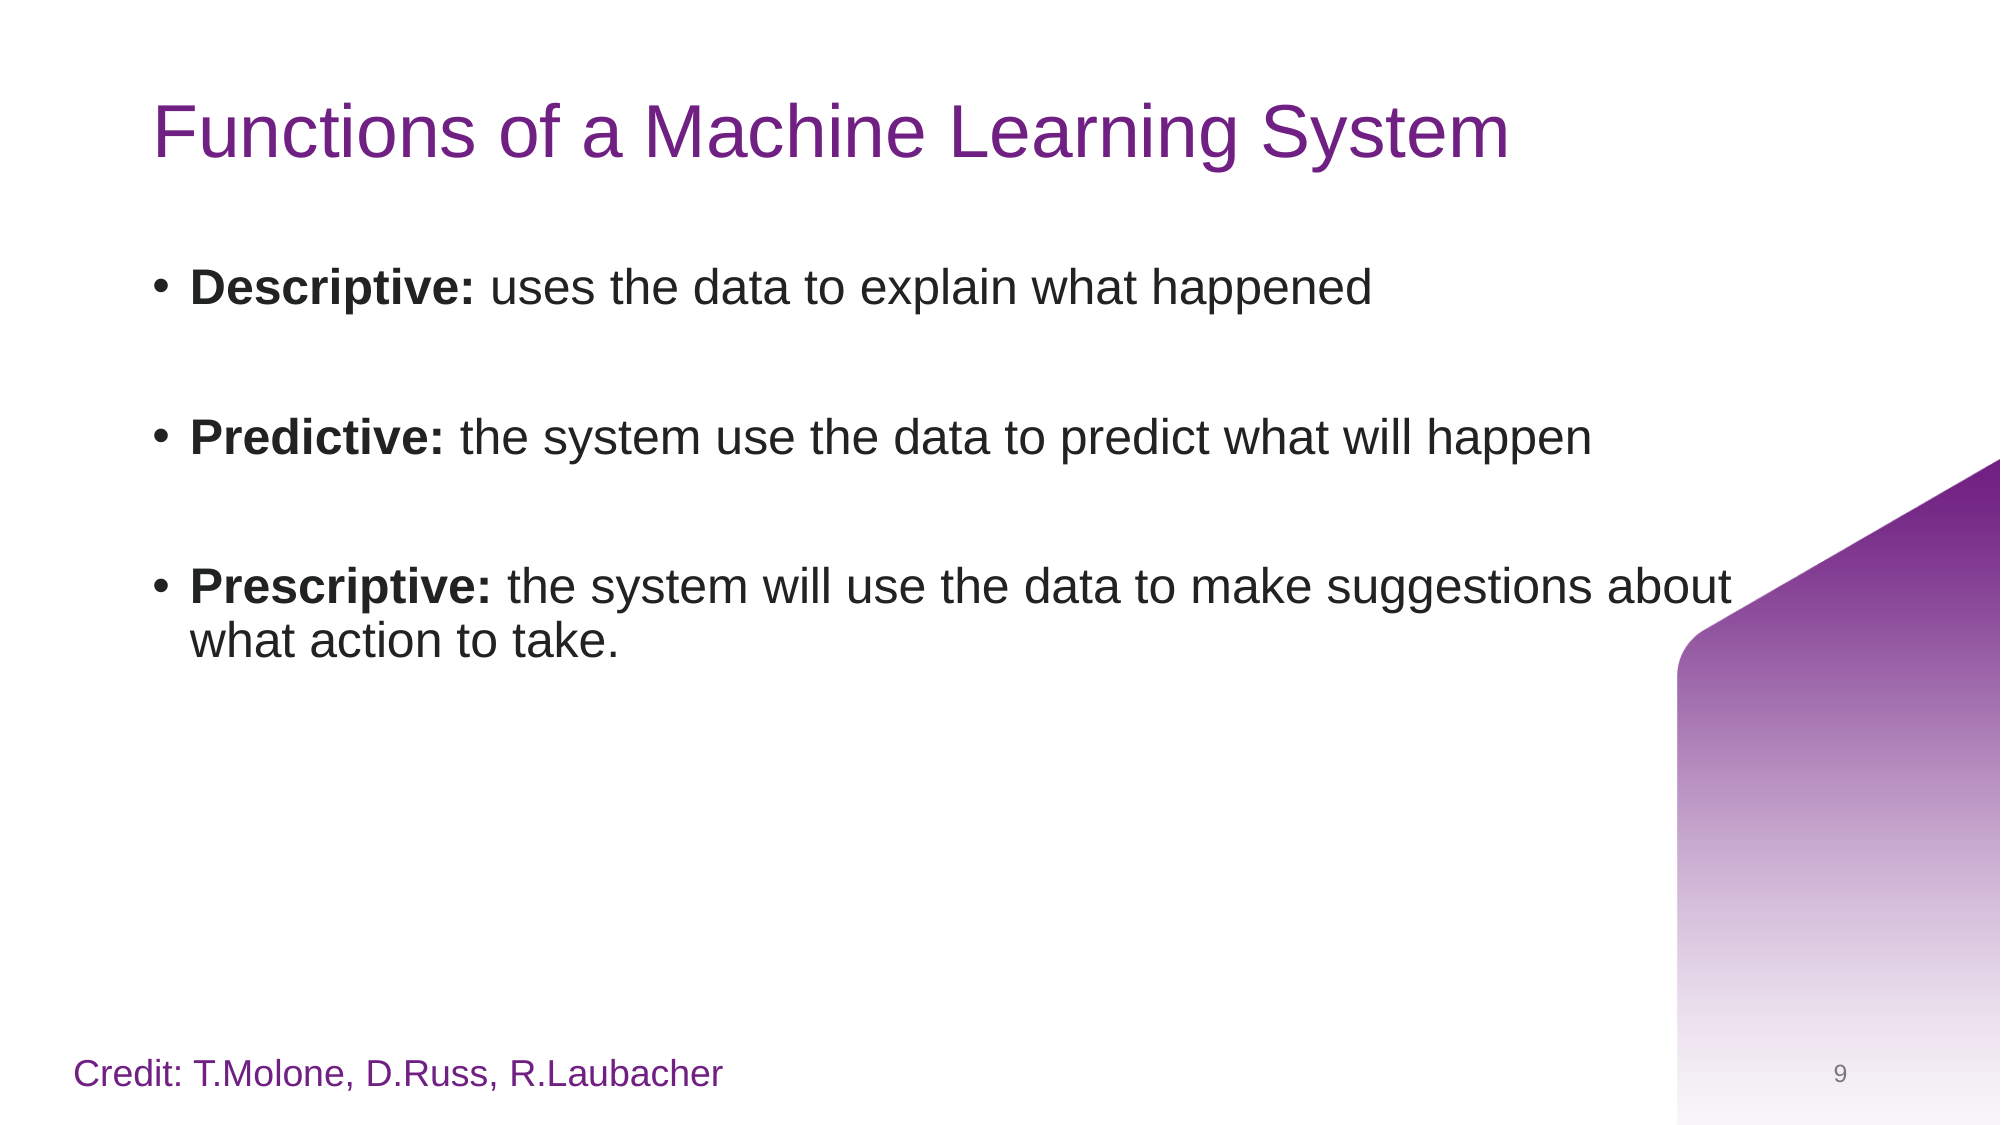

# Functions of a Machine Learning System
Descriptive: uses the data to explain what happened

Predictive: the system use the data to predict what will happen

Prescriptive: the system will use the data to make suggestions about what action to take.

Credit: T.Molone, D.Russ, R.Laubacher
9